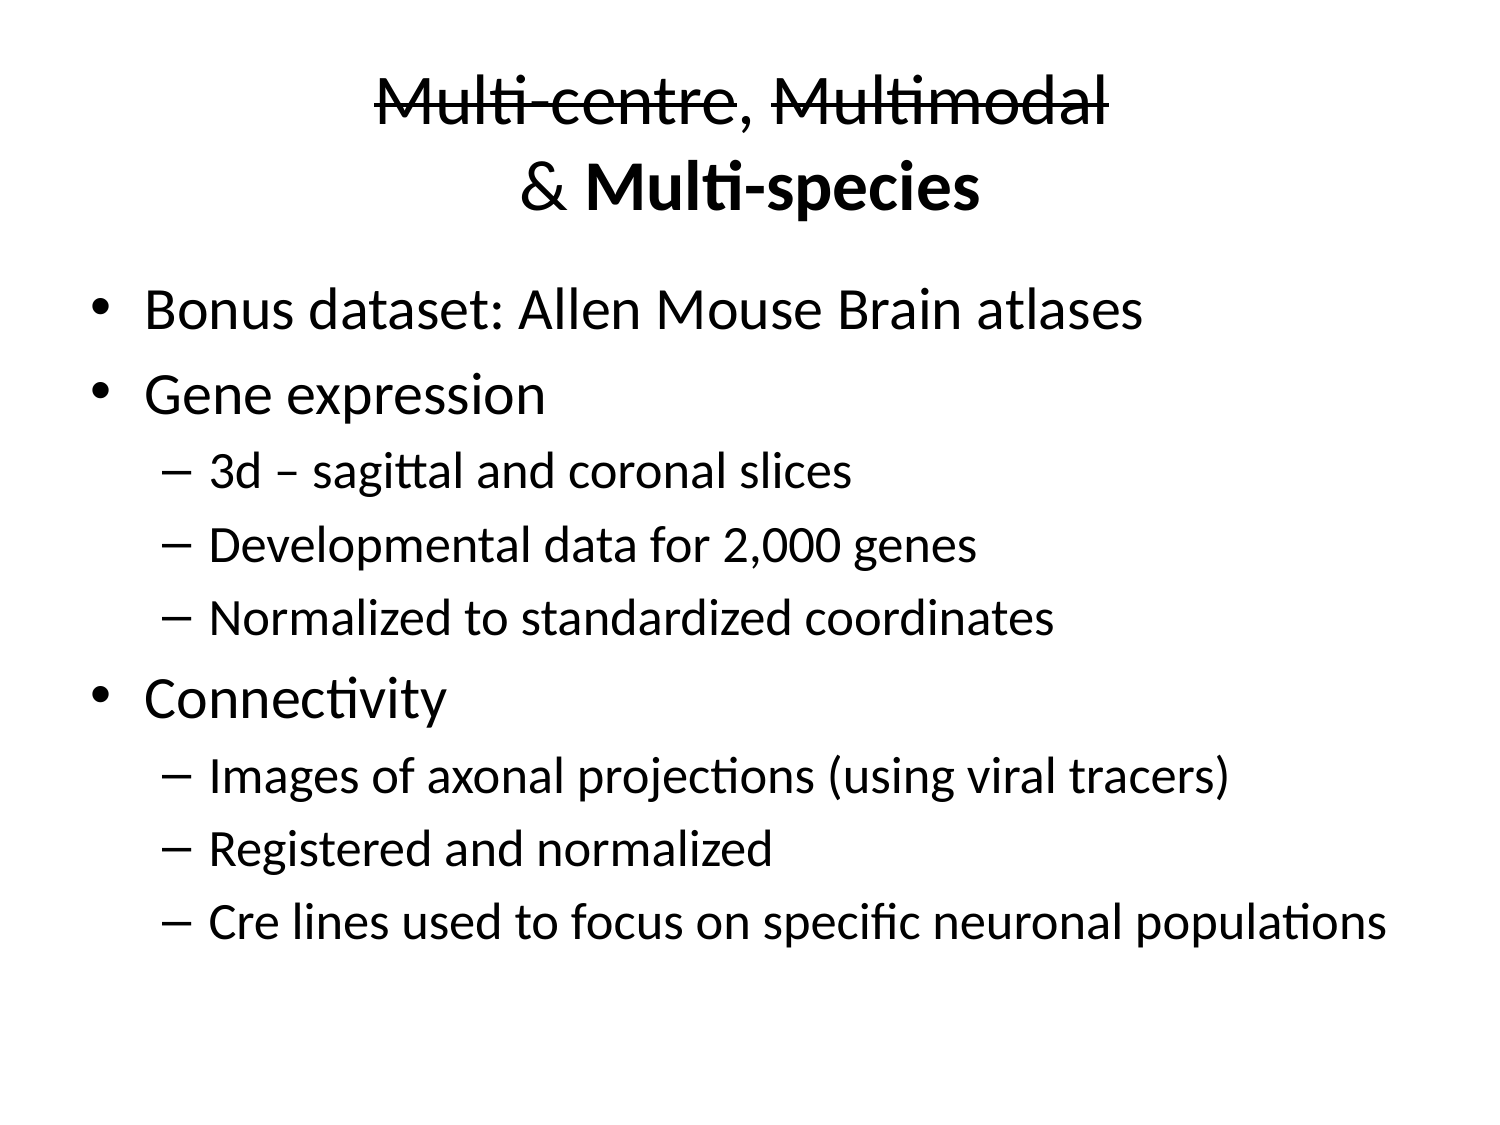

# Multi-centre, Multimodal & Multi-species
Bonus dataset: Allen Mouse Brain atlases
Gene expression
3d – sagittal and coronal slices
Developmental data for 2,000 genes
Normalized to standardized coordinates
Connectivity
Images of axonal projections (using viral tracers)
Registered and normalized
Cre lines used to focus on specific neuronal populations